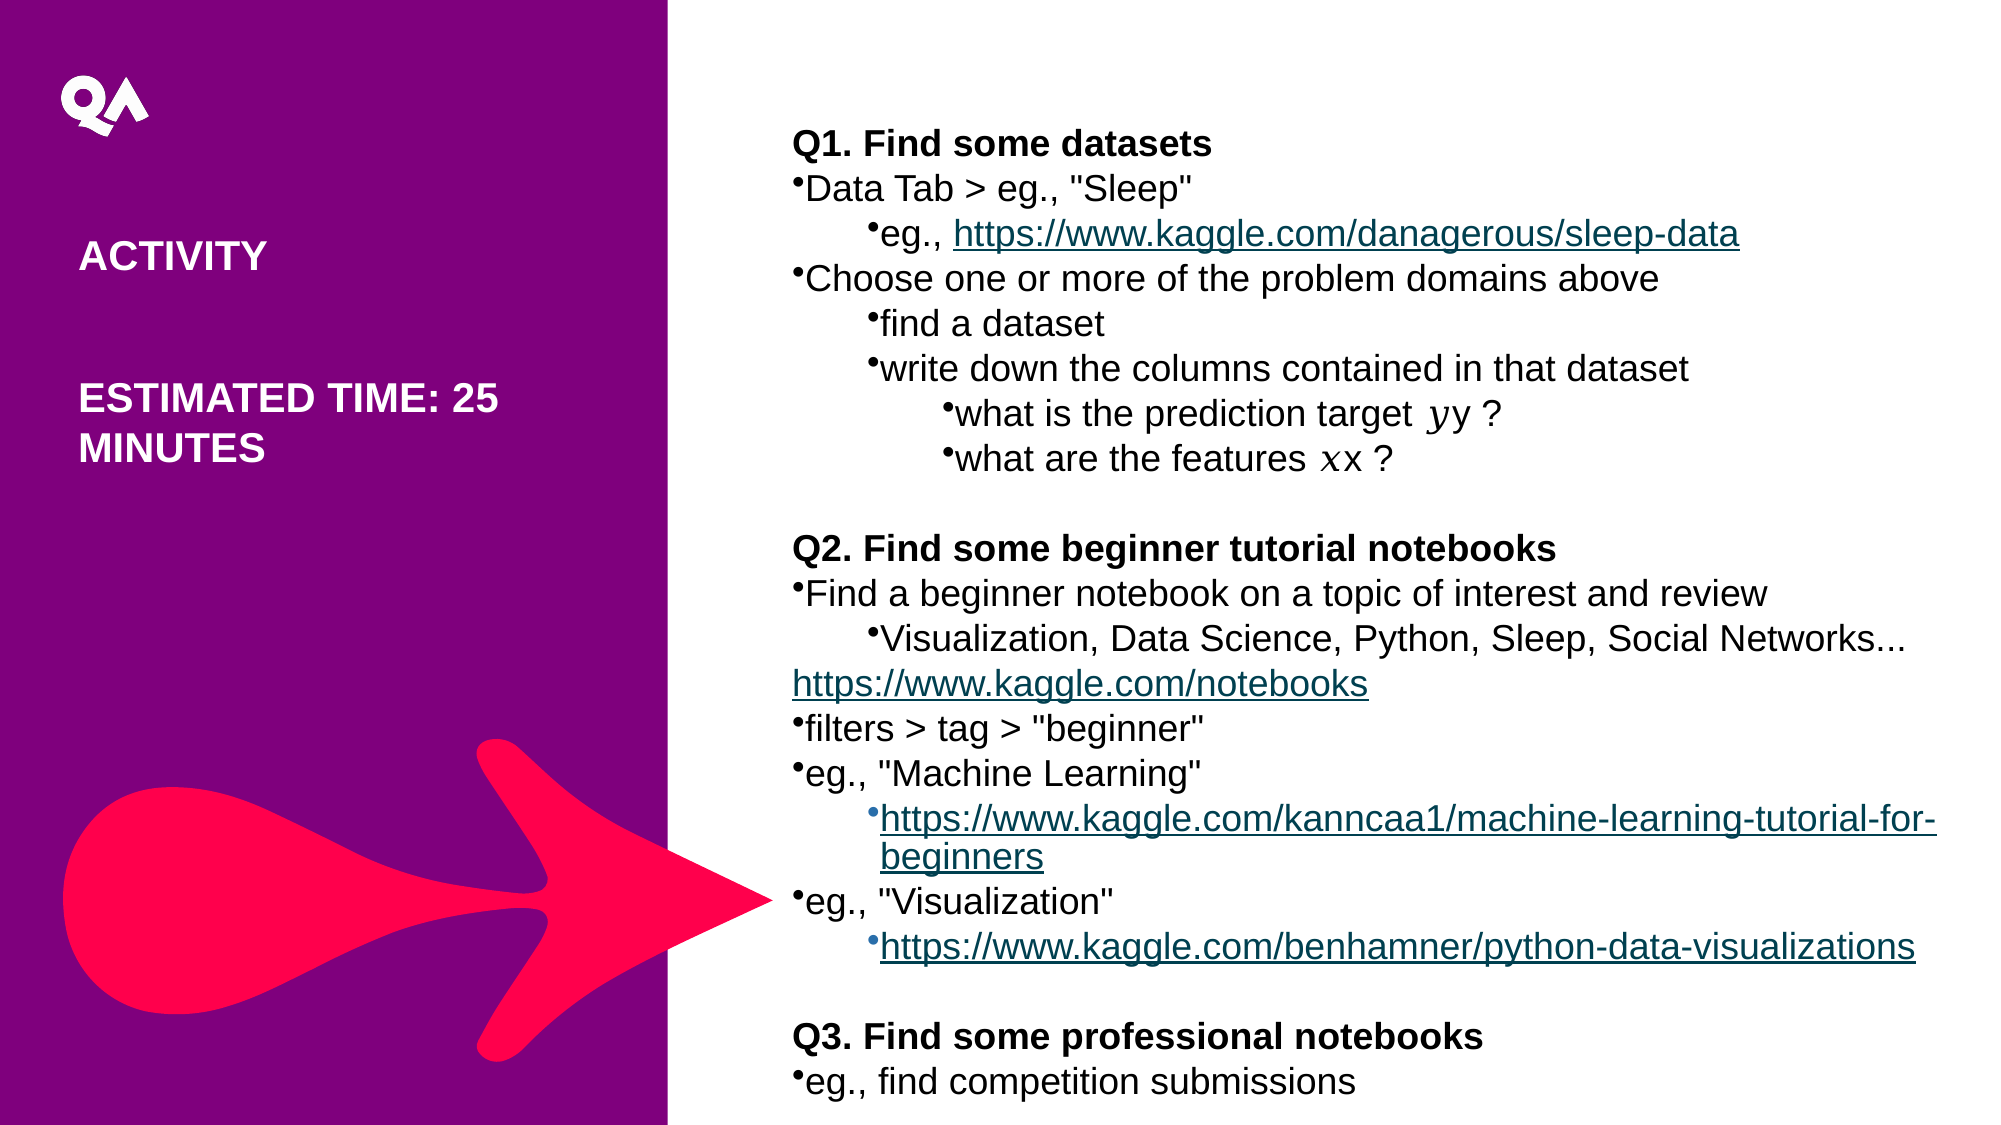

Q1. Find some datasets
Data Tab > eg., "Sleep"
eg., https://www.kaggle.com/danagerous/sleep-data
Choose one or more of the problem domains above
find a dataset
write down the columns contained in that dataset
what is the prediction target 𝑦y ?
what are the features 𝑥x ?

Q2. Find some beginner tutorial notebooks
Find a beginner notebook on a topic of interest and review
Visualization, Data Science, Python, Sleep, Social Networks...
https://www.kaggle.com/notebooks
filters > tag > "beginner"
eg., "Machine Learning"
https://www.kaggle.com/kanncaa1/machine-learning-tutorial-for-beginners
eg., "Visualization"
https://www.kaggle.com/benhamner/python-data-visualizations

Q3. Find some professional notebooks
eg., find competition submissions
Activity

Estimated time: 25 minutes